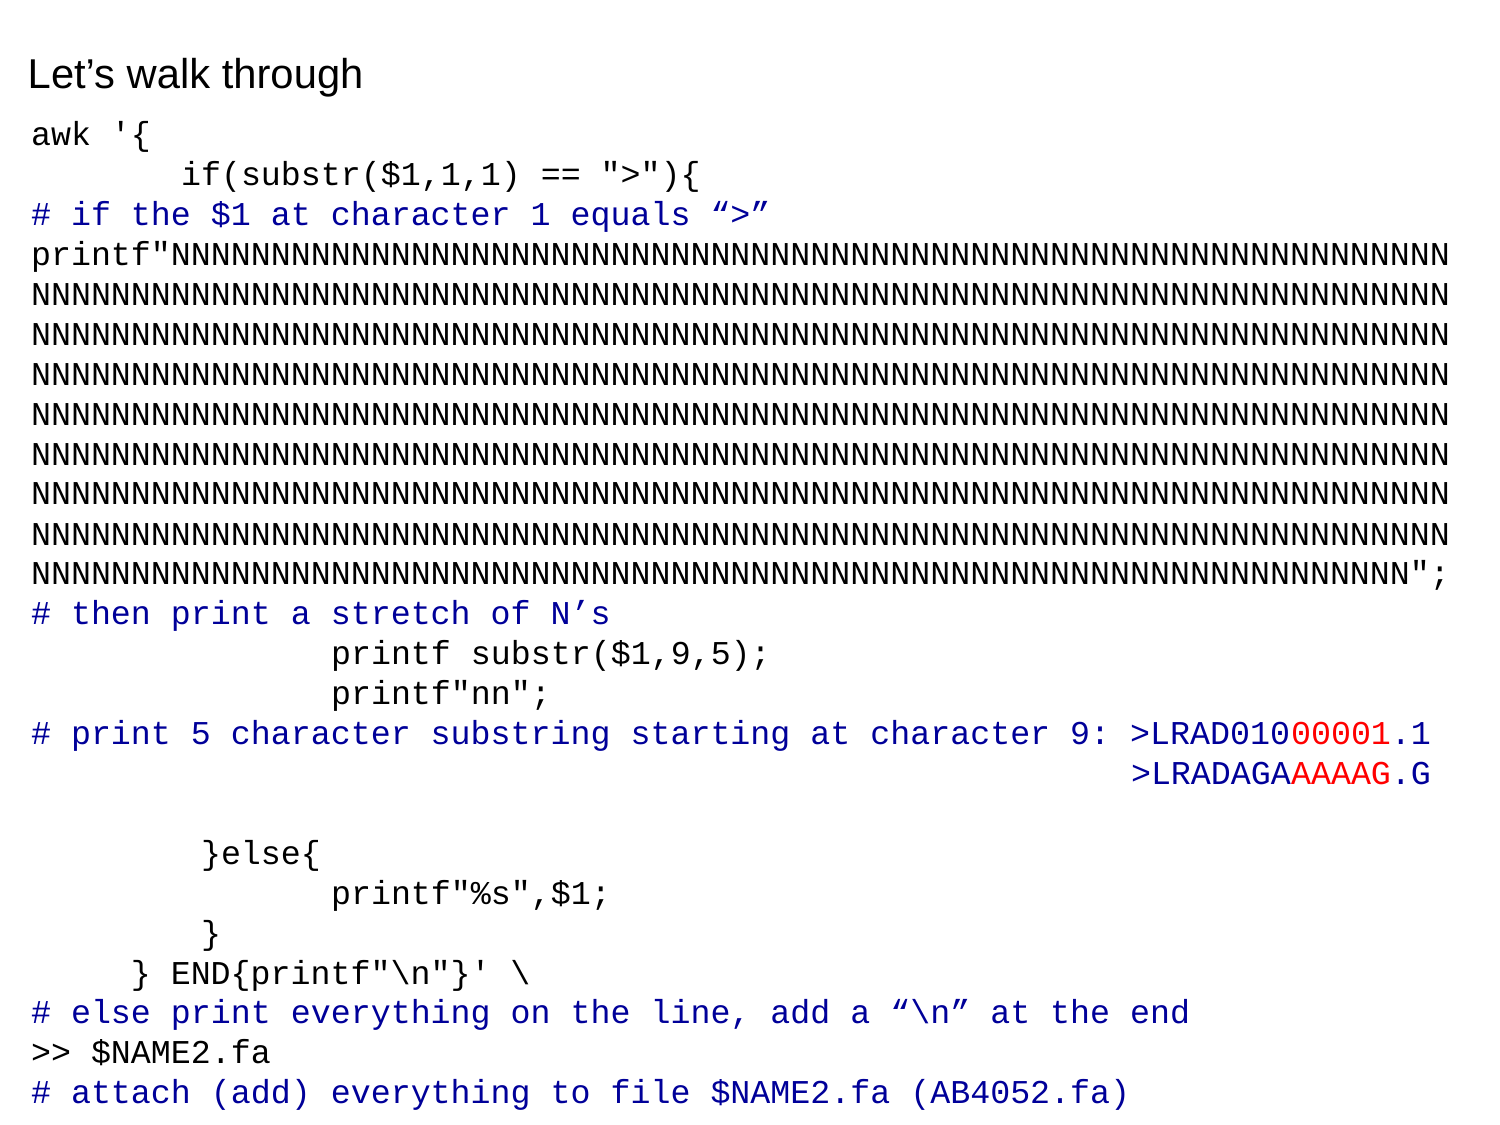

Let’s walk through
awk '{
	if(substr($1,1,1) == ">"){
# if the $1 at character 1 equals “>”
printf"NNNNNNNNNNNNNNNNNNNNNNNNNNNNNNNNNNNNNNNNNNNNNNNNNNNNNNNNNNNNNNNNNNNNNNNNNNNNNNNNNNNNNNNNNNNNNNNNNNNNNNNNNNNNNNNNNNNNNNNNNNNNNNNNNNNNNNNNNNNNNNNNNNNNNNNNNNNNNNNNNNNNNNNNNNNNNNNNNNNNNNNNNNNNNNNNNNNNNNNNNNNNNNNNNNNNNNNNNNNNNNNNNNNNNNNNNNNNNNNNNNNNNNNNNNNNNNNNNNNNNNNNNNNNNNNNNNNNNNNNNNNNNNNNNNNNNNNNNNNNNNNNNNNNNNNNNNNNNNNNNNNNNNNNNNNNNNNNNNNNNNNNNNNNNNNNNNNNNNNNNNNNNNNNNNNNNNNNNNNNNNNNNNNNNNNNNNNNNNNNNNNNNNNNNNNNNNNNNNNNNNNNNNNNNNNNNNNNNNNNNNNNNNNNNNNNNNNNNNNNNNNNNNNNNNNNNNNNNNNNNNNNNNNNNNNNNNNNNNNNNNNNNNNNNNNNNNNNNNNNNNNNNNNNNNNNNNNNNNNNNNNNNNNNNNNNNNNNNNNNNNNNNNNNNNNNNNNNNNNNNNNNNNNNNNNNNNNNNNNNNNNNNNNNNNNNNNNNNNNNNNNNNNNNNN";
# then print a stretch of N’s
		printf substr($1,9,5);
		printf"nn";
# print 5 character substring starting at character 9: >LRAD01000001.1
                                                       >LRADAGAAAAAG.G
	 }else{
		printf"%s",$1;
	 }
     } END{printf"\n"}' \
# else print everything on the line, add a “\n” at the end
>> $NAME2.fa
# attach (add) everything to file $NAME2.fa (AB4052.fa)